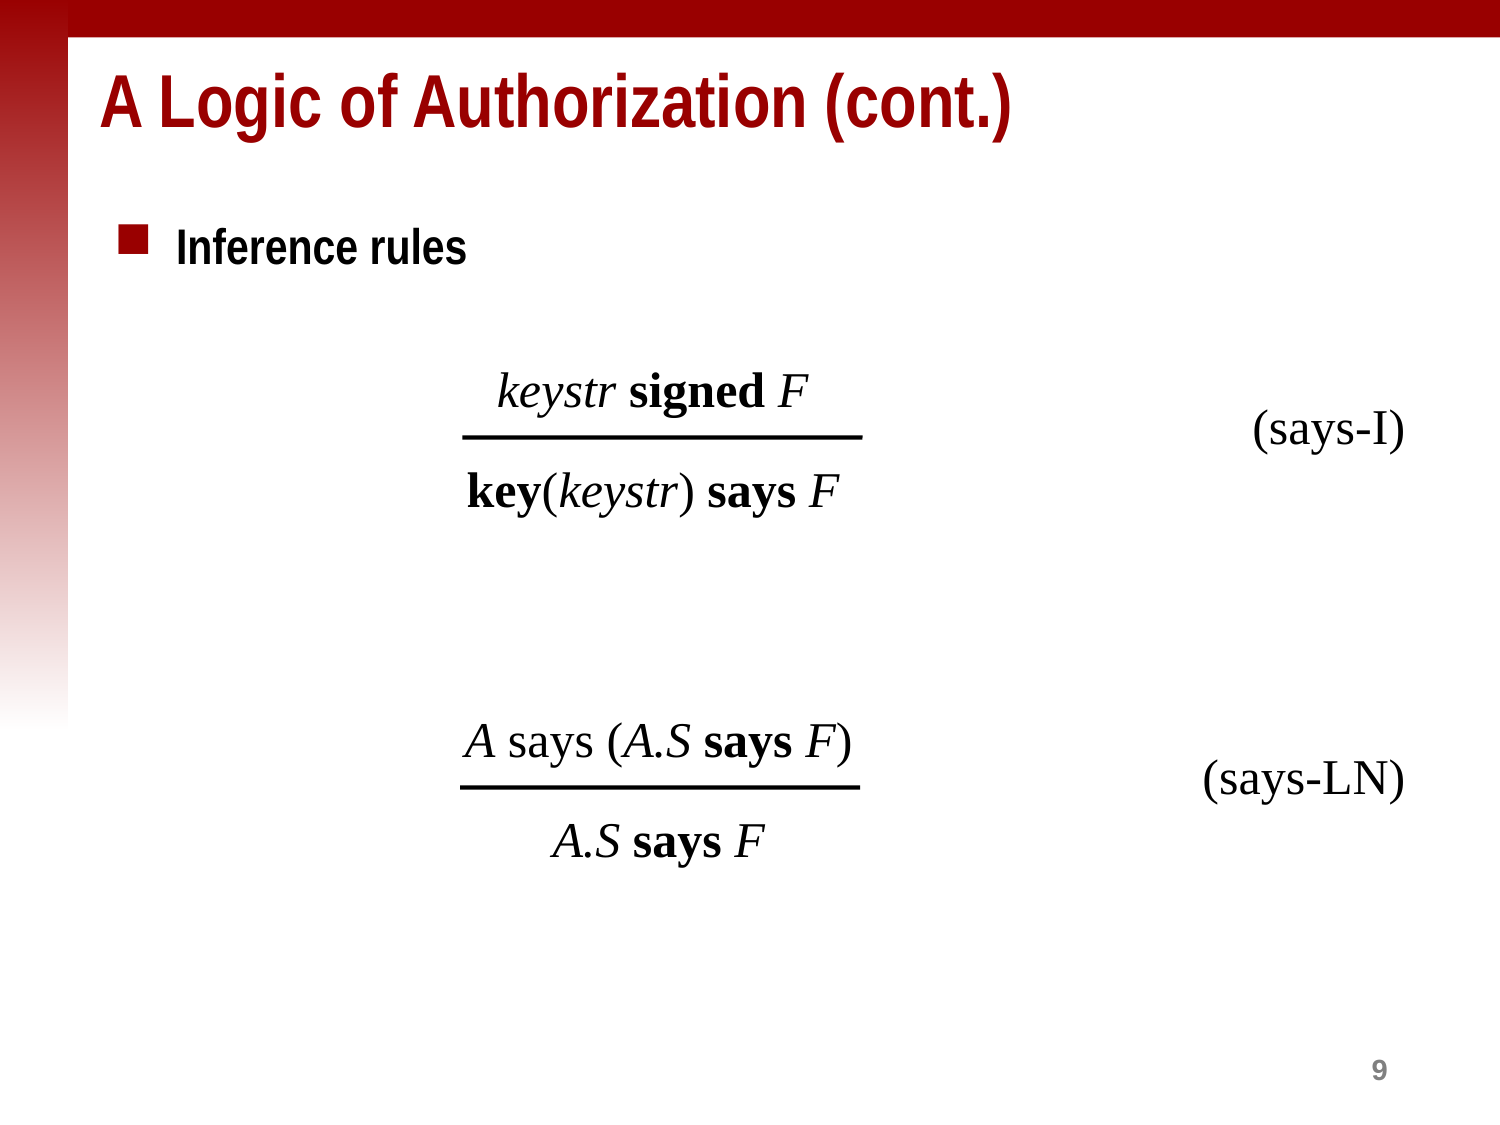

# A Logic of Authorization (cont.)
Inference rules
keystr signed F
(says-I)

key(keystr) says F
A says (A.S says F)
(says-LN)

A.S says F